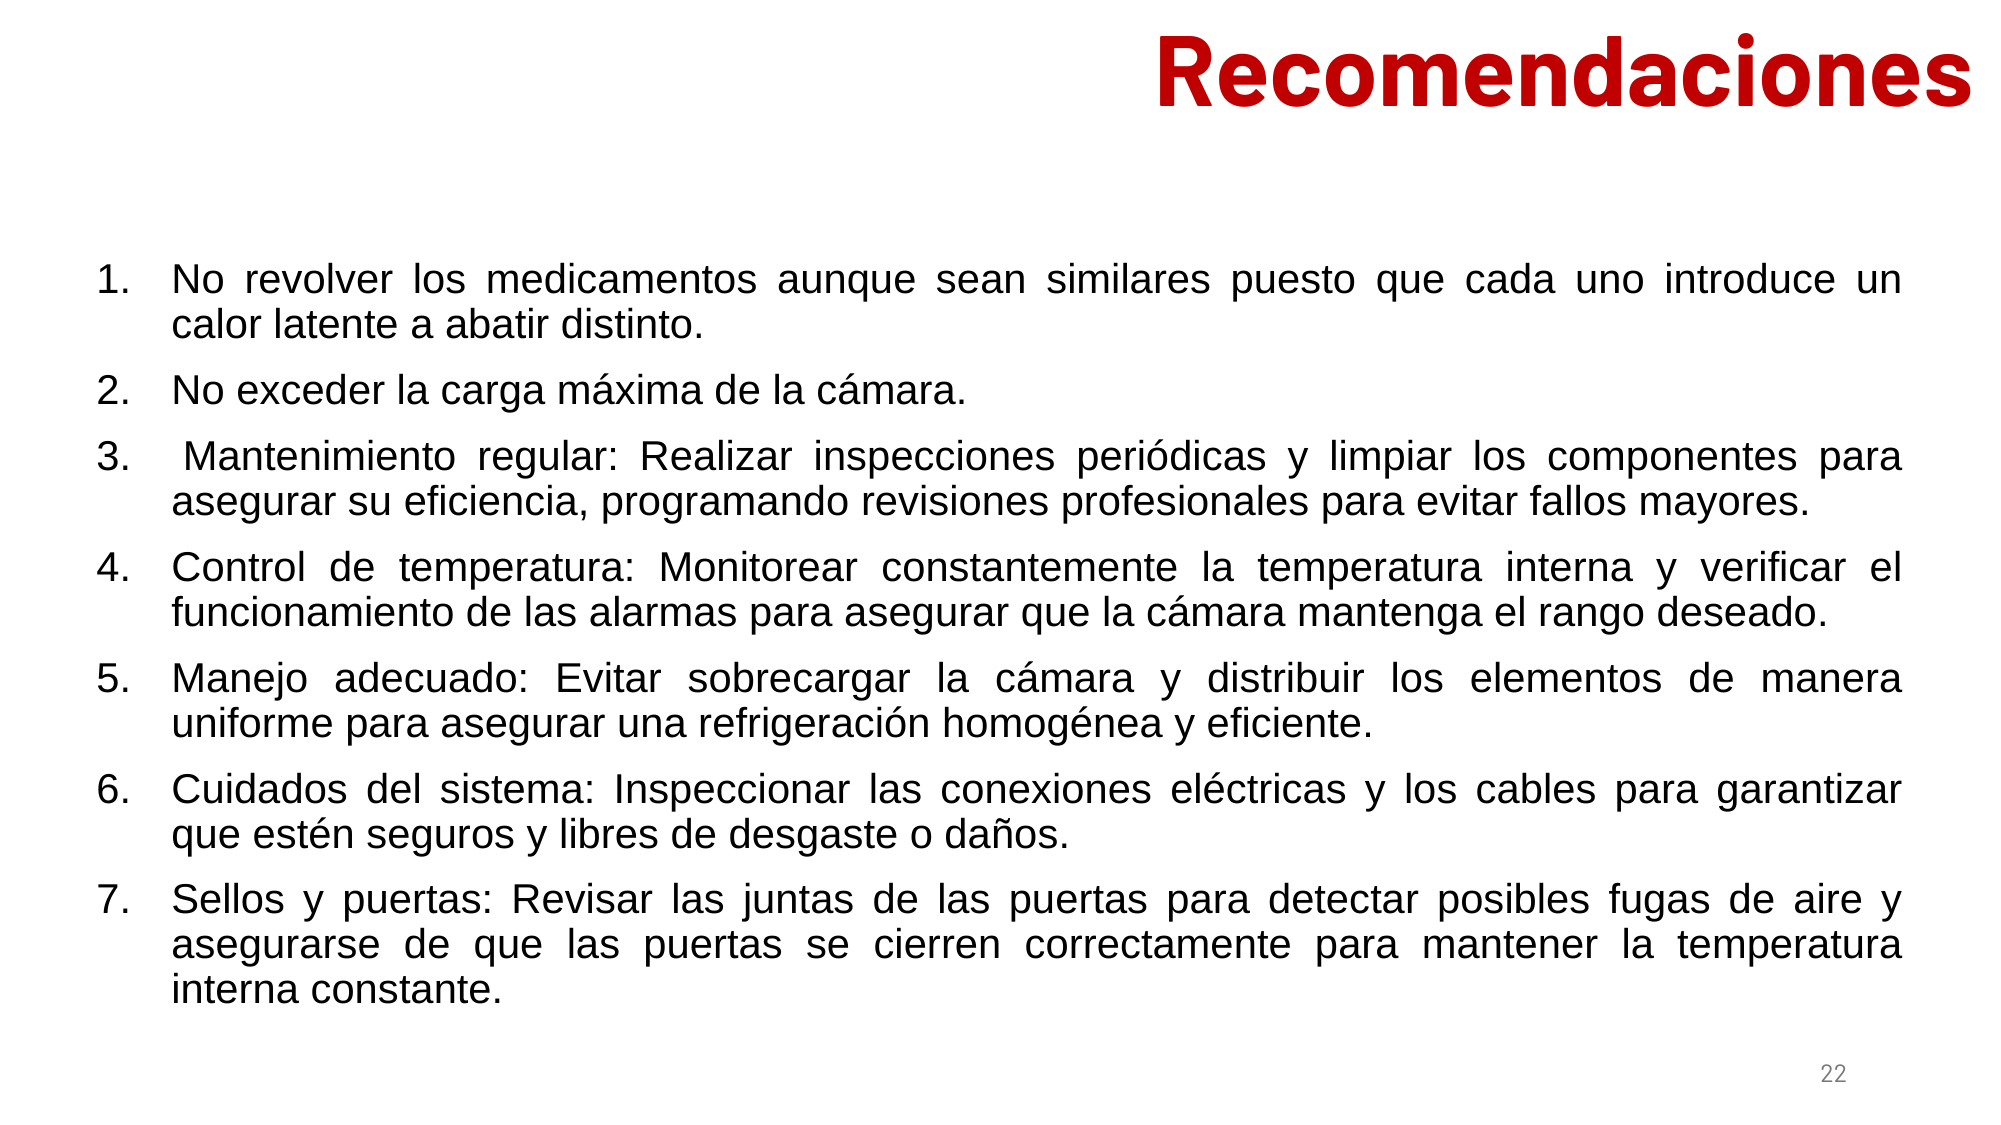

# Recomendaciones
No revolver los medicamentos aunque sean similares puesto que cada uno introduce un calor latente a abatir distinto.
No exceder la carga máxima de la cámara.
 Mantenimiento regular: Realizar inspecciones periódicas y limpiar los componentes para asegurar su eficiencia, programando revisiones profesionales para evitar fallos mayores.
Control de temperatura: Monitorear constantemente la temperatura interna y verificar el funcionamiento de las alarmas para asegurar que la cámara mantenga el rango deseado.
Manejo adecuado: Evitar sobrecargar la cámara y distribuir los elementos de manera uniforme para asegurar una refrigeración homogénea y eficiente.
Cuidados del sistema: Inspeccionar las conexiones eléctricas y los cables para garantizar que estén seguros y libres de desgaste o daños.
Sellos y puertas: Revisar las juntas de las puertas para detectar posibles fugas de aire y asegurarse de que las puertas se cierren correctamente para mantener la temperatura interna constante.
22